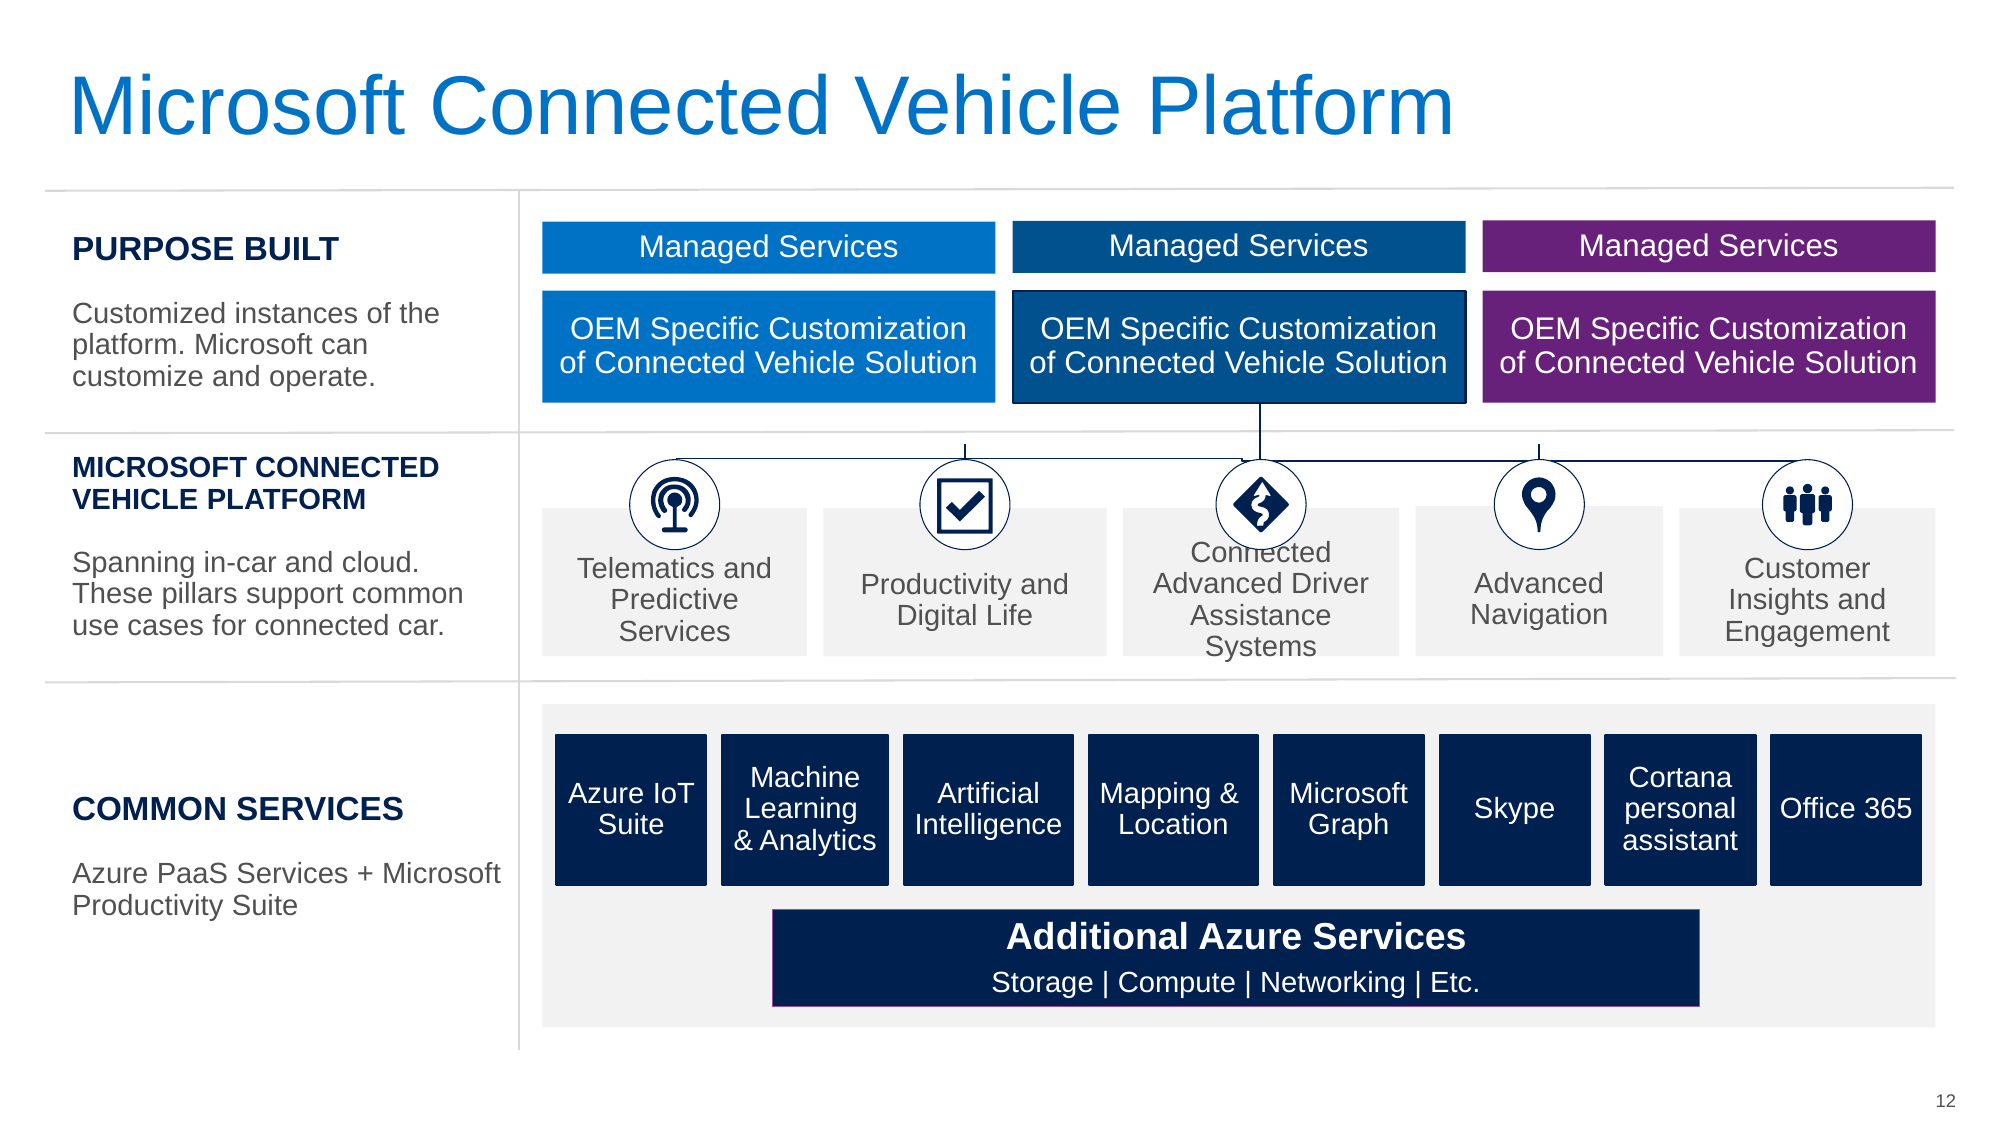

# Microsoft Connected Vehicle Platform
PURPOSE BUILT

Customized instances of the platform. Microsoft can customize and operate.
Managed Services
Managed Services
Managed Services
OEM Specific Customization of Connected Vehicle Solution
OEM Specific Customization of Connected Vehicle Solution
OEM Specific Customization of Connected Vehicle Solution
MICROSOFT CONNECTED VEHICLE PLATFORM

Spanning in-car and cloud.
These pillars support common use cases for connected car.

Advanced Navigation
Connected Advanced Driver Assistance Systems
Productivity and Digital Life
Telematics and Predictive Services
Customer Insights and Engagement
COMMON SERVICES

Azure PaaS Services + Microsoft Productivity Suite

Additional Azure Services
Storage | Compute | Networking | Etc.
Azure IoT Suite
Machine Learning
& Analytics
Artificial Intelligence
Mapping &
Location
Microsoft Graph
Skype
Cortana personal assistant
Office 365